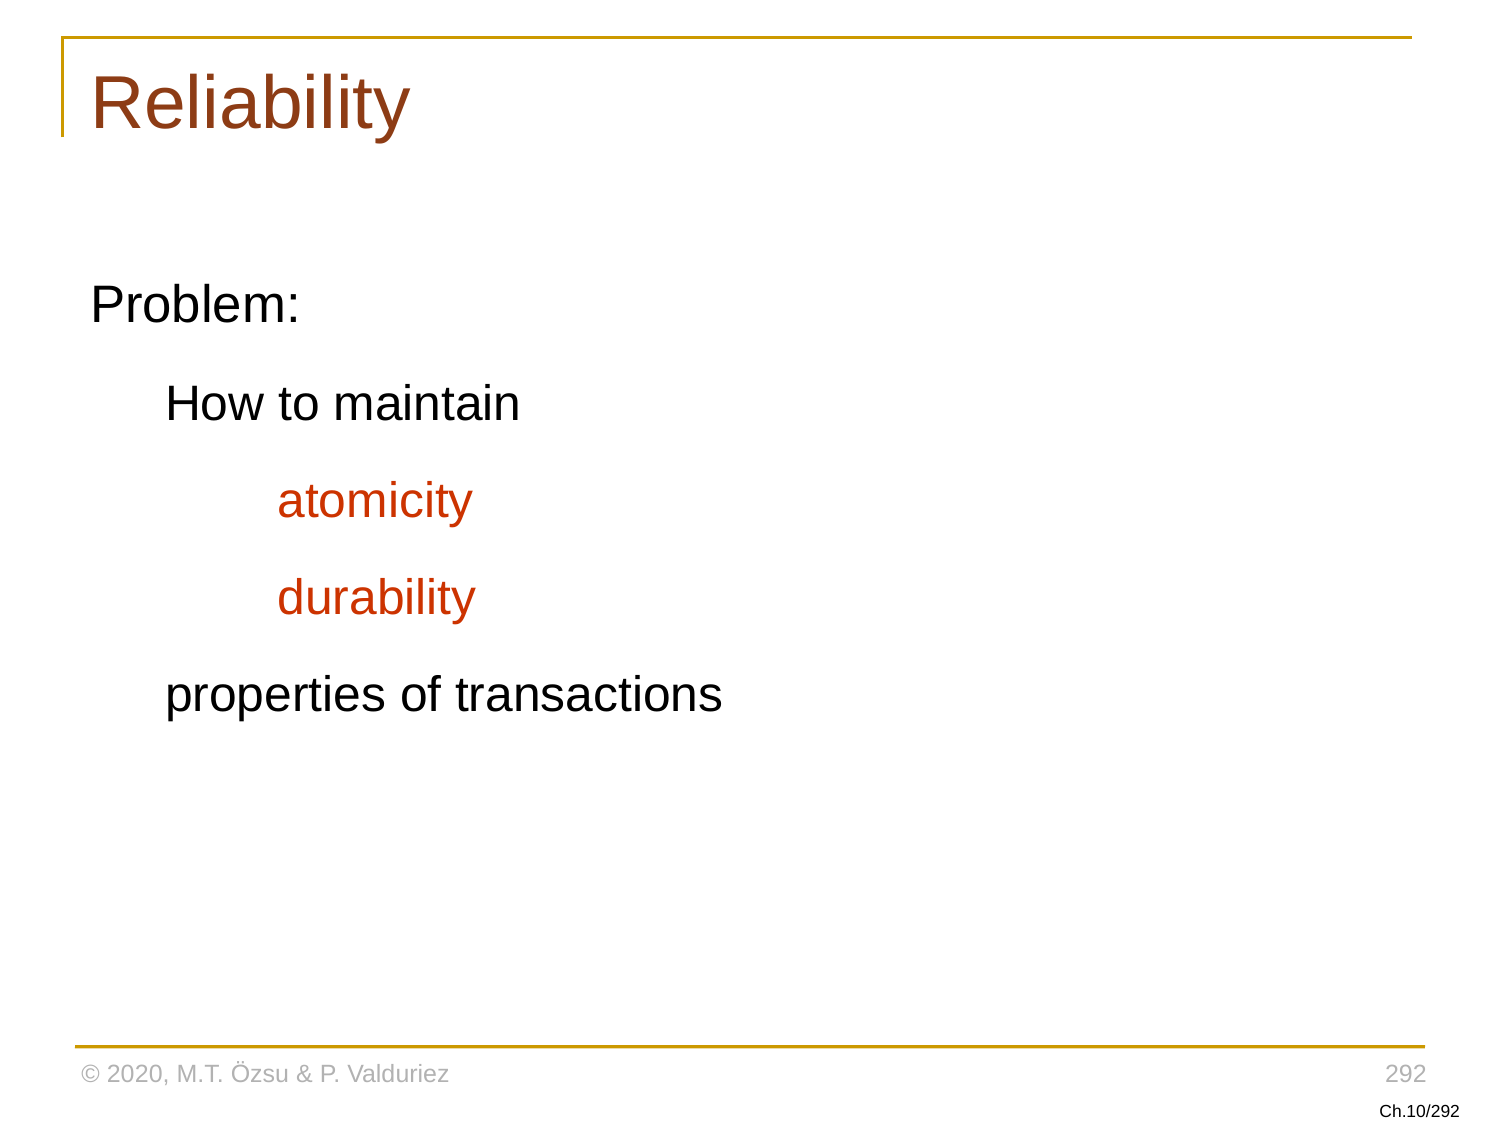

# Reliability
Problem:
How to maintain
	atomicity
	durability
properties of transactions
© 2020, M.T. Özsu & P. Valduriez
292
Ch.10/292